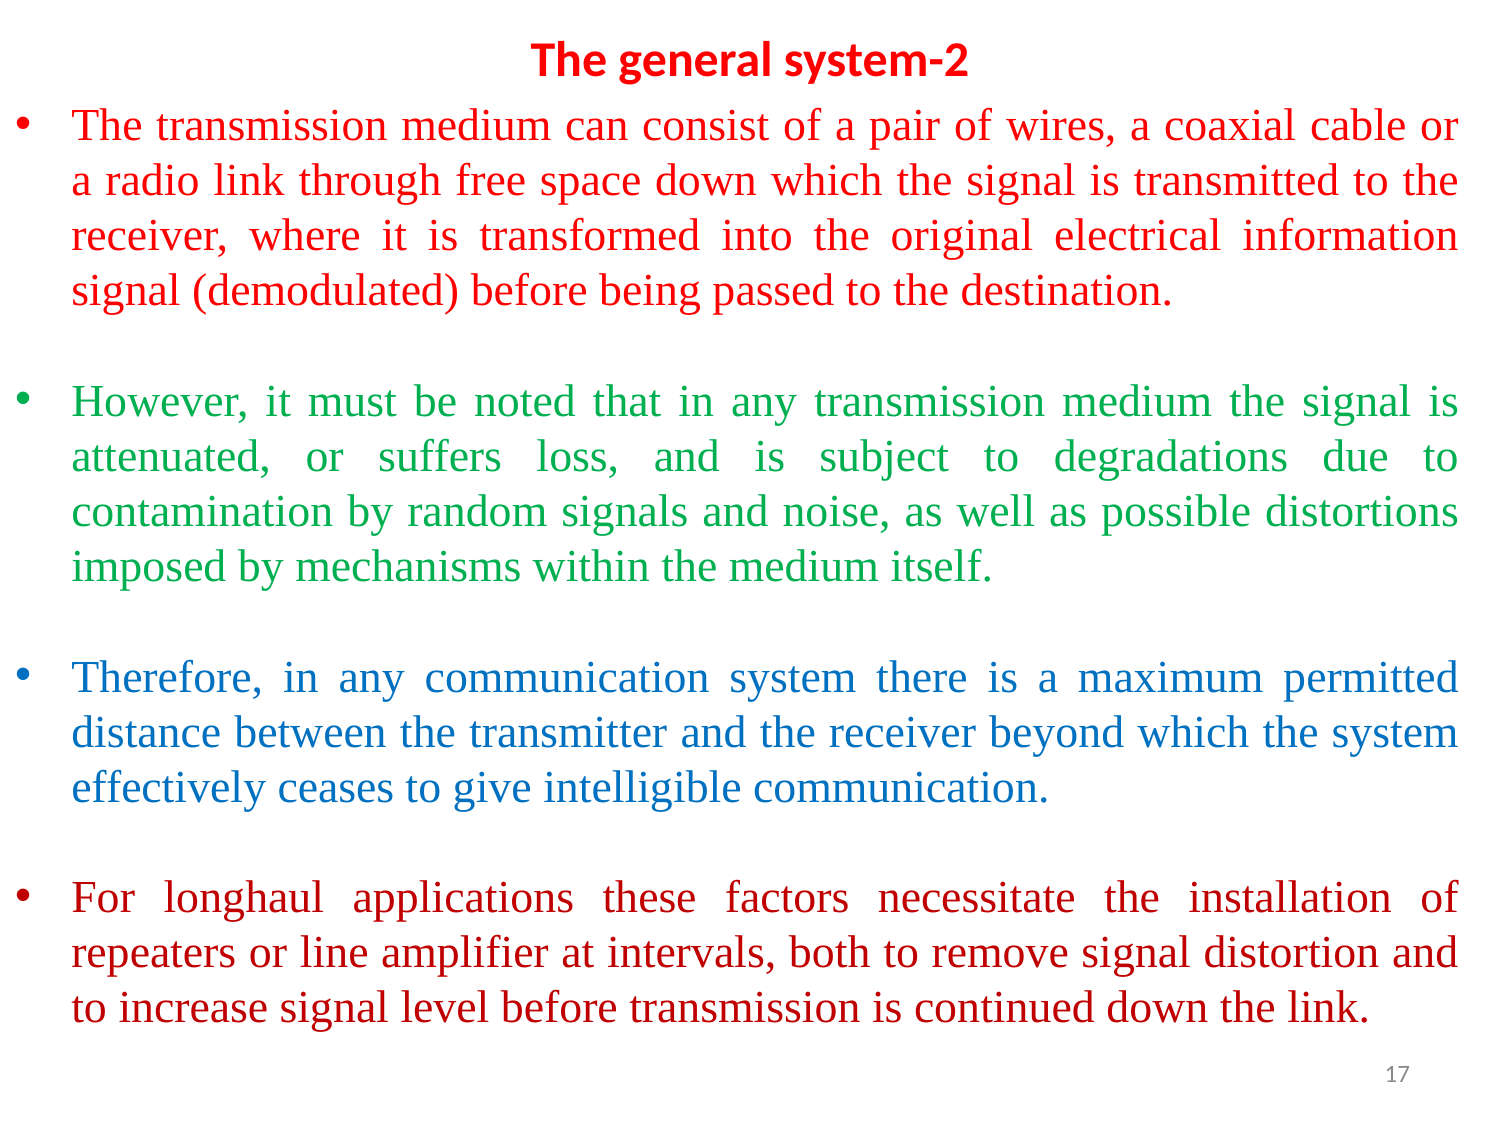

# The general system-2
The transmission medium can consist of a pair of wires, a coaxial cable or a radio link through free space down which the signal is transmitted to the receiver, where it is transformed into the original electrical information signal (demodulated) before being passed to the destination.

However, it must be noted that in any transmission medium the signal is attenuated, or suffers loss, and is subject to degradations due to contamination by random signals and noise, as well as possible distortions imposed by mechanisms within the medium itself.

Therefore, in any communication system there is a maximum permitted distance between the transmitter and the receiver beyond which the system effectively ceases to give intelligible communication.

For longhaul applications these factors necessitate the installation of repeaters or line amplifier at intervals, both to remove signal distortion and to increase signal level before transmission is continued down the link.
17